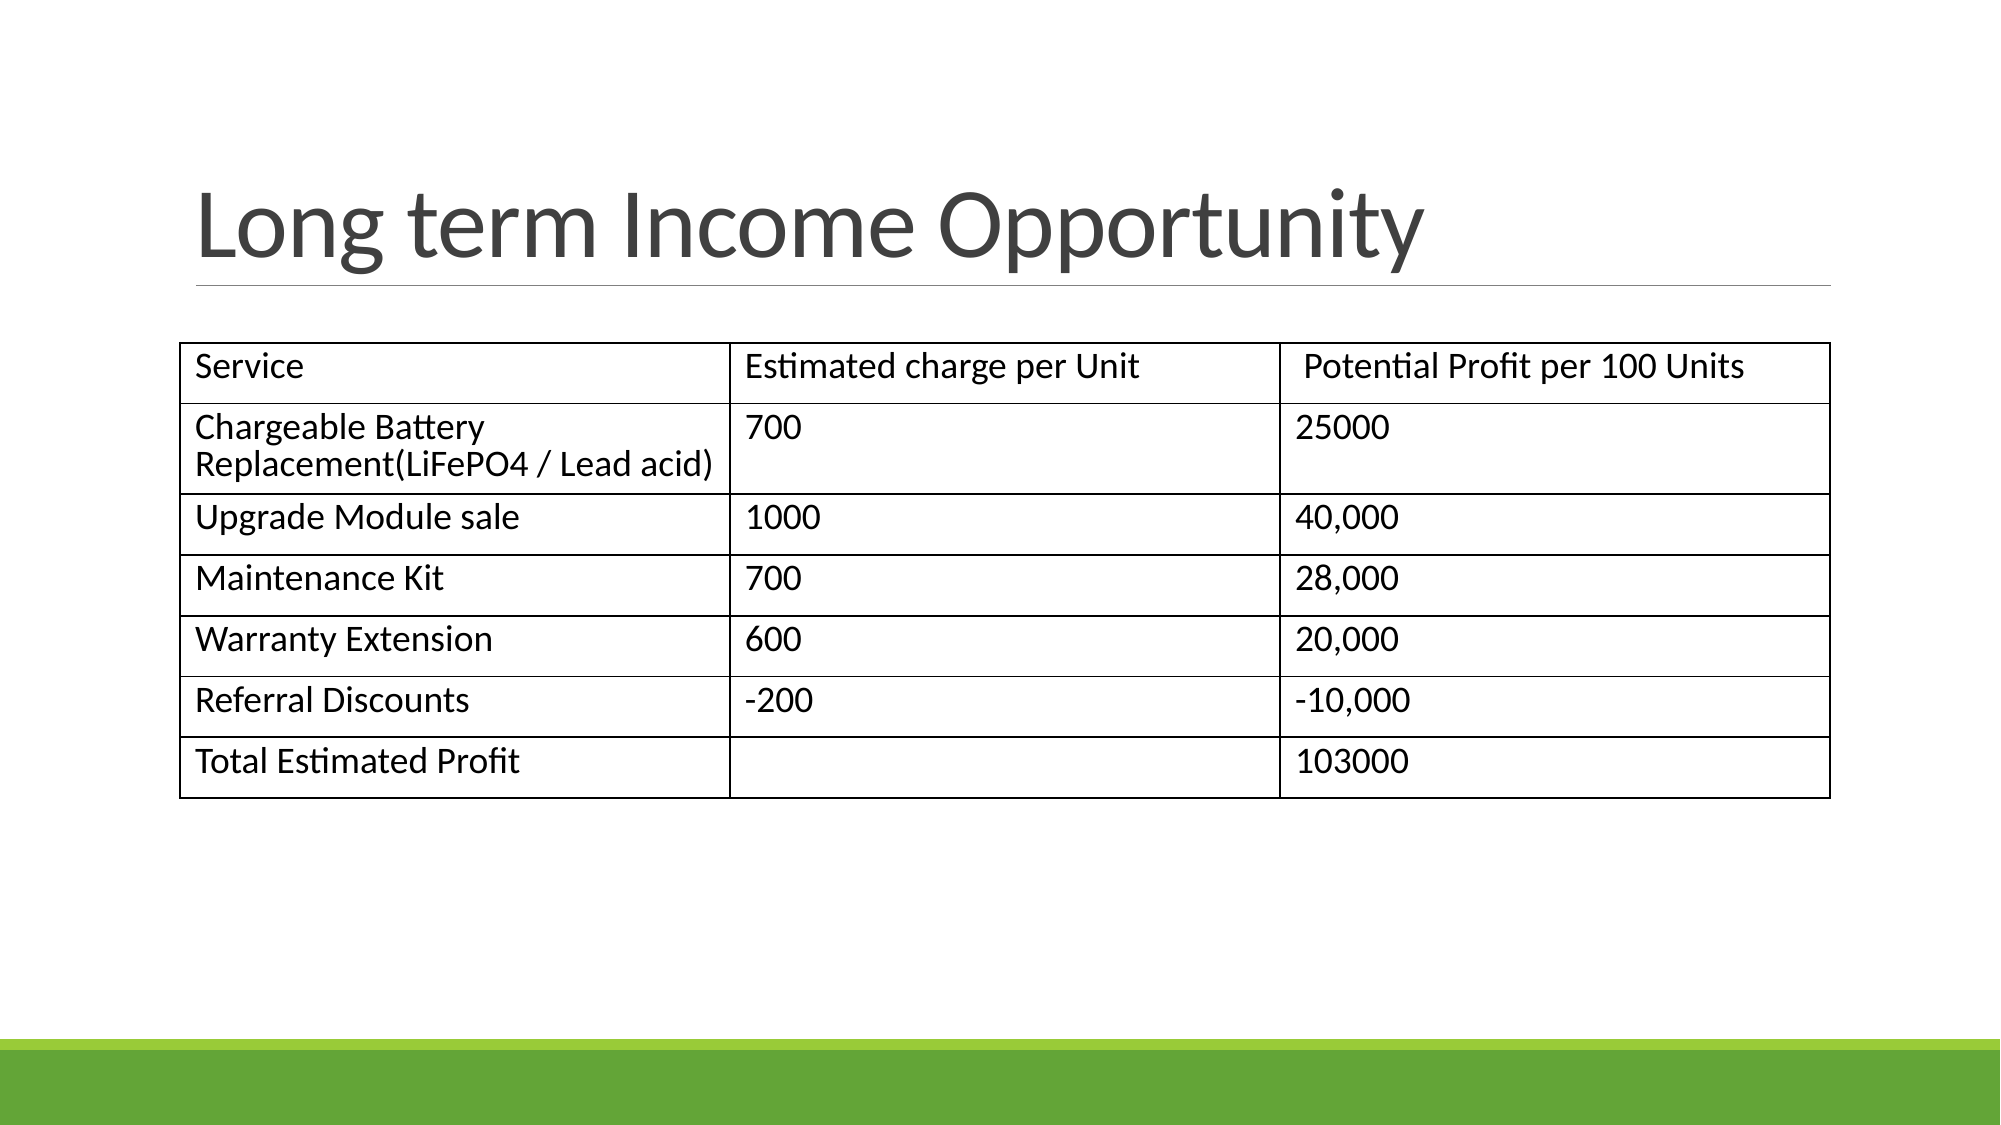

# Long term Income Opportunity
| Service | Estimated charge per Unit | Potential Profit per 100 Units |
| --- | --- | --- |
| Chargeable Battery Replacement(LiFePO4 / Lead acid) | 700 | 25000 |
| Upgrade Module sale | 1000 | 40,000 |
| Maintenance Kit | 700 | 28,000 |
| Warranty Extension | 600 | 20,000 |
| Referral Discounts | -200 | -10,000 |
| Total Estimated Profit |  | 103000 |